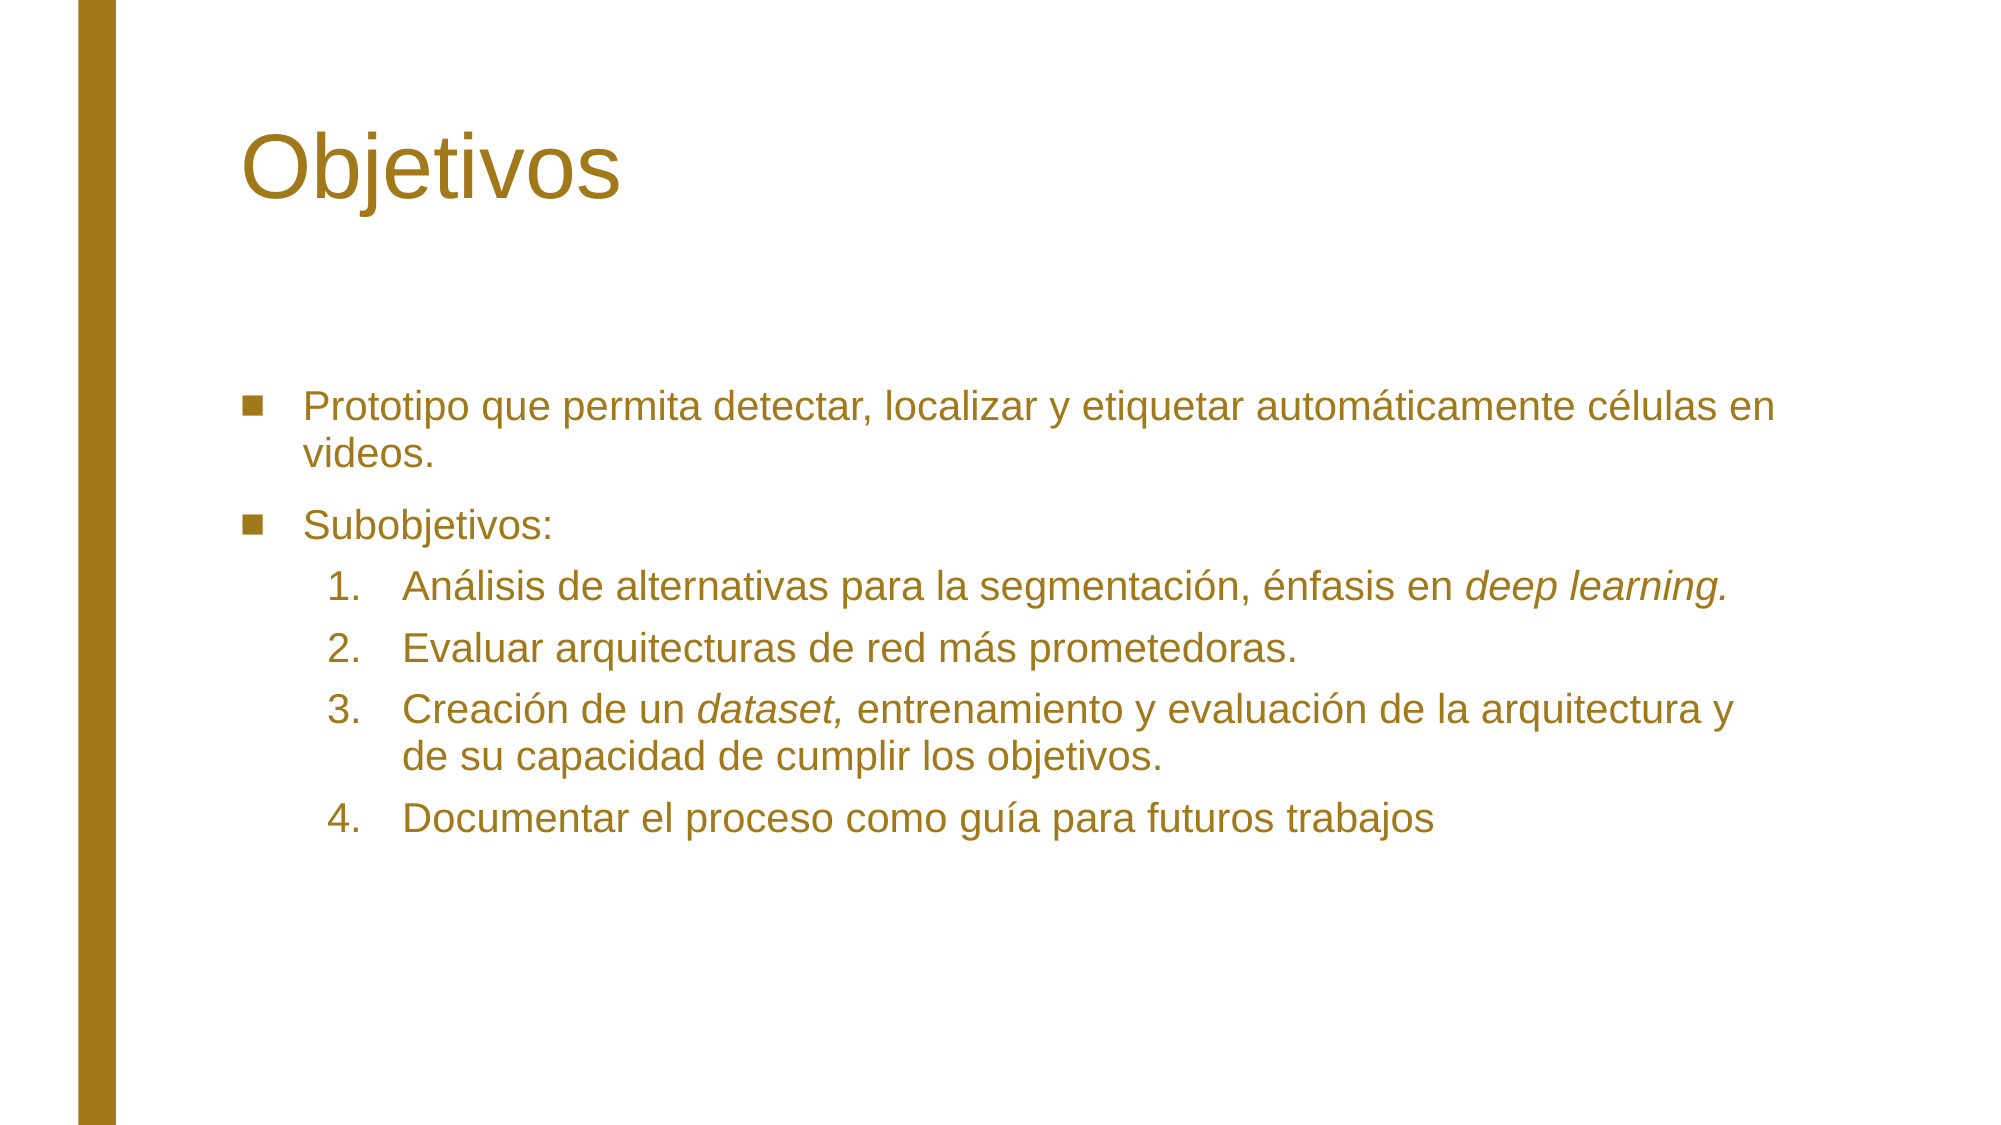

# Objetivos
Prototipo que permita detectar, localizar y etiquetar automáticamente células en videos.
Subobjetivos:
Análisis de alternativas para la segmentación, énfasis en deep learning.
Evaluar arquitecturas de red más prometedoras.
Creación de un dataset, entrenamiento y evaluación de la arquitectura y de su capacidad de cumplir los objetivos.
Documentar el proceso como guía para futuros trabajos